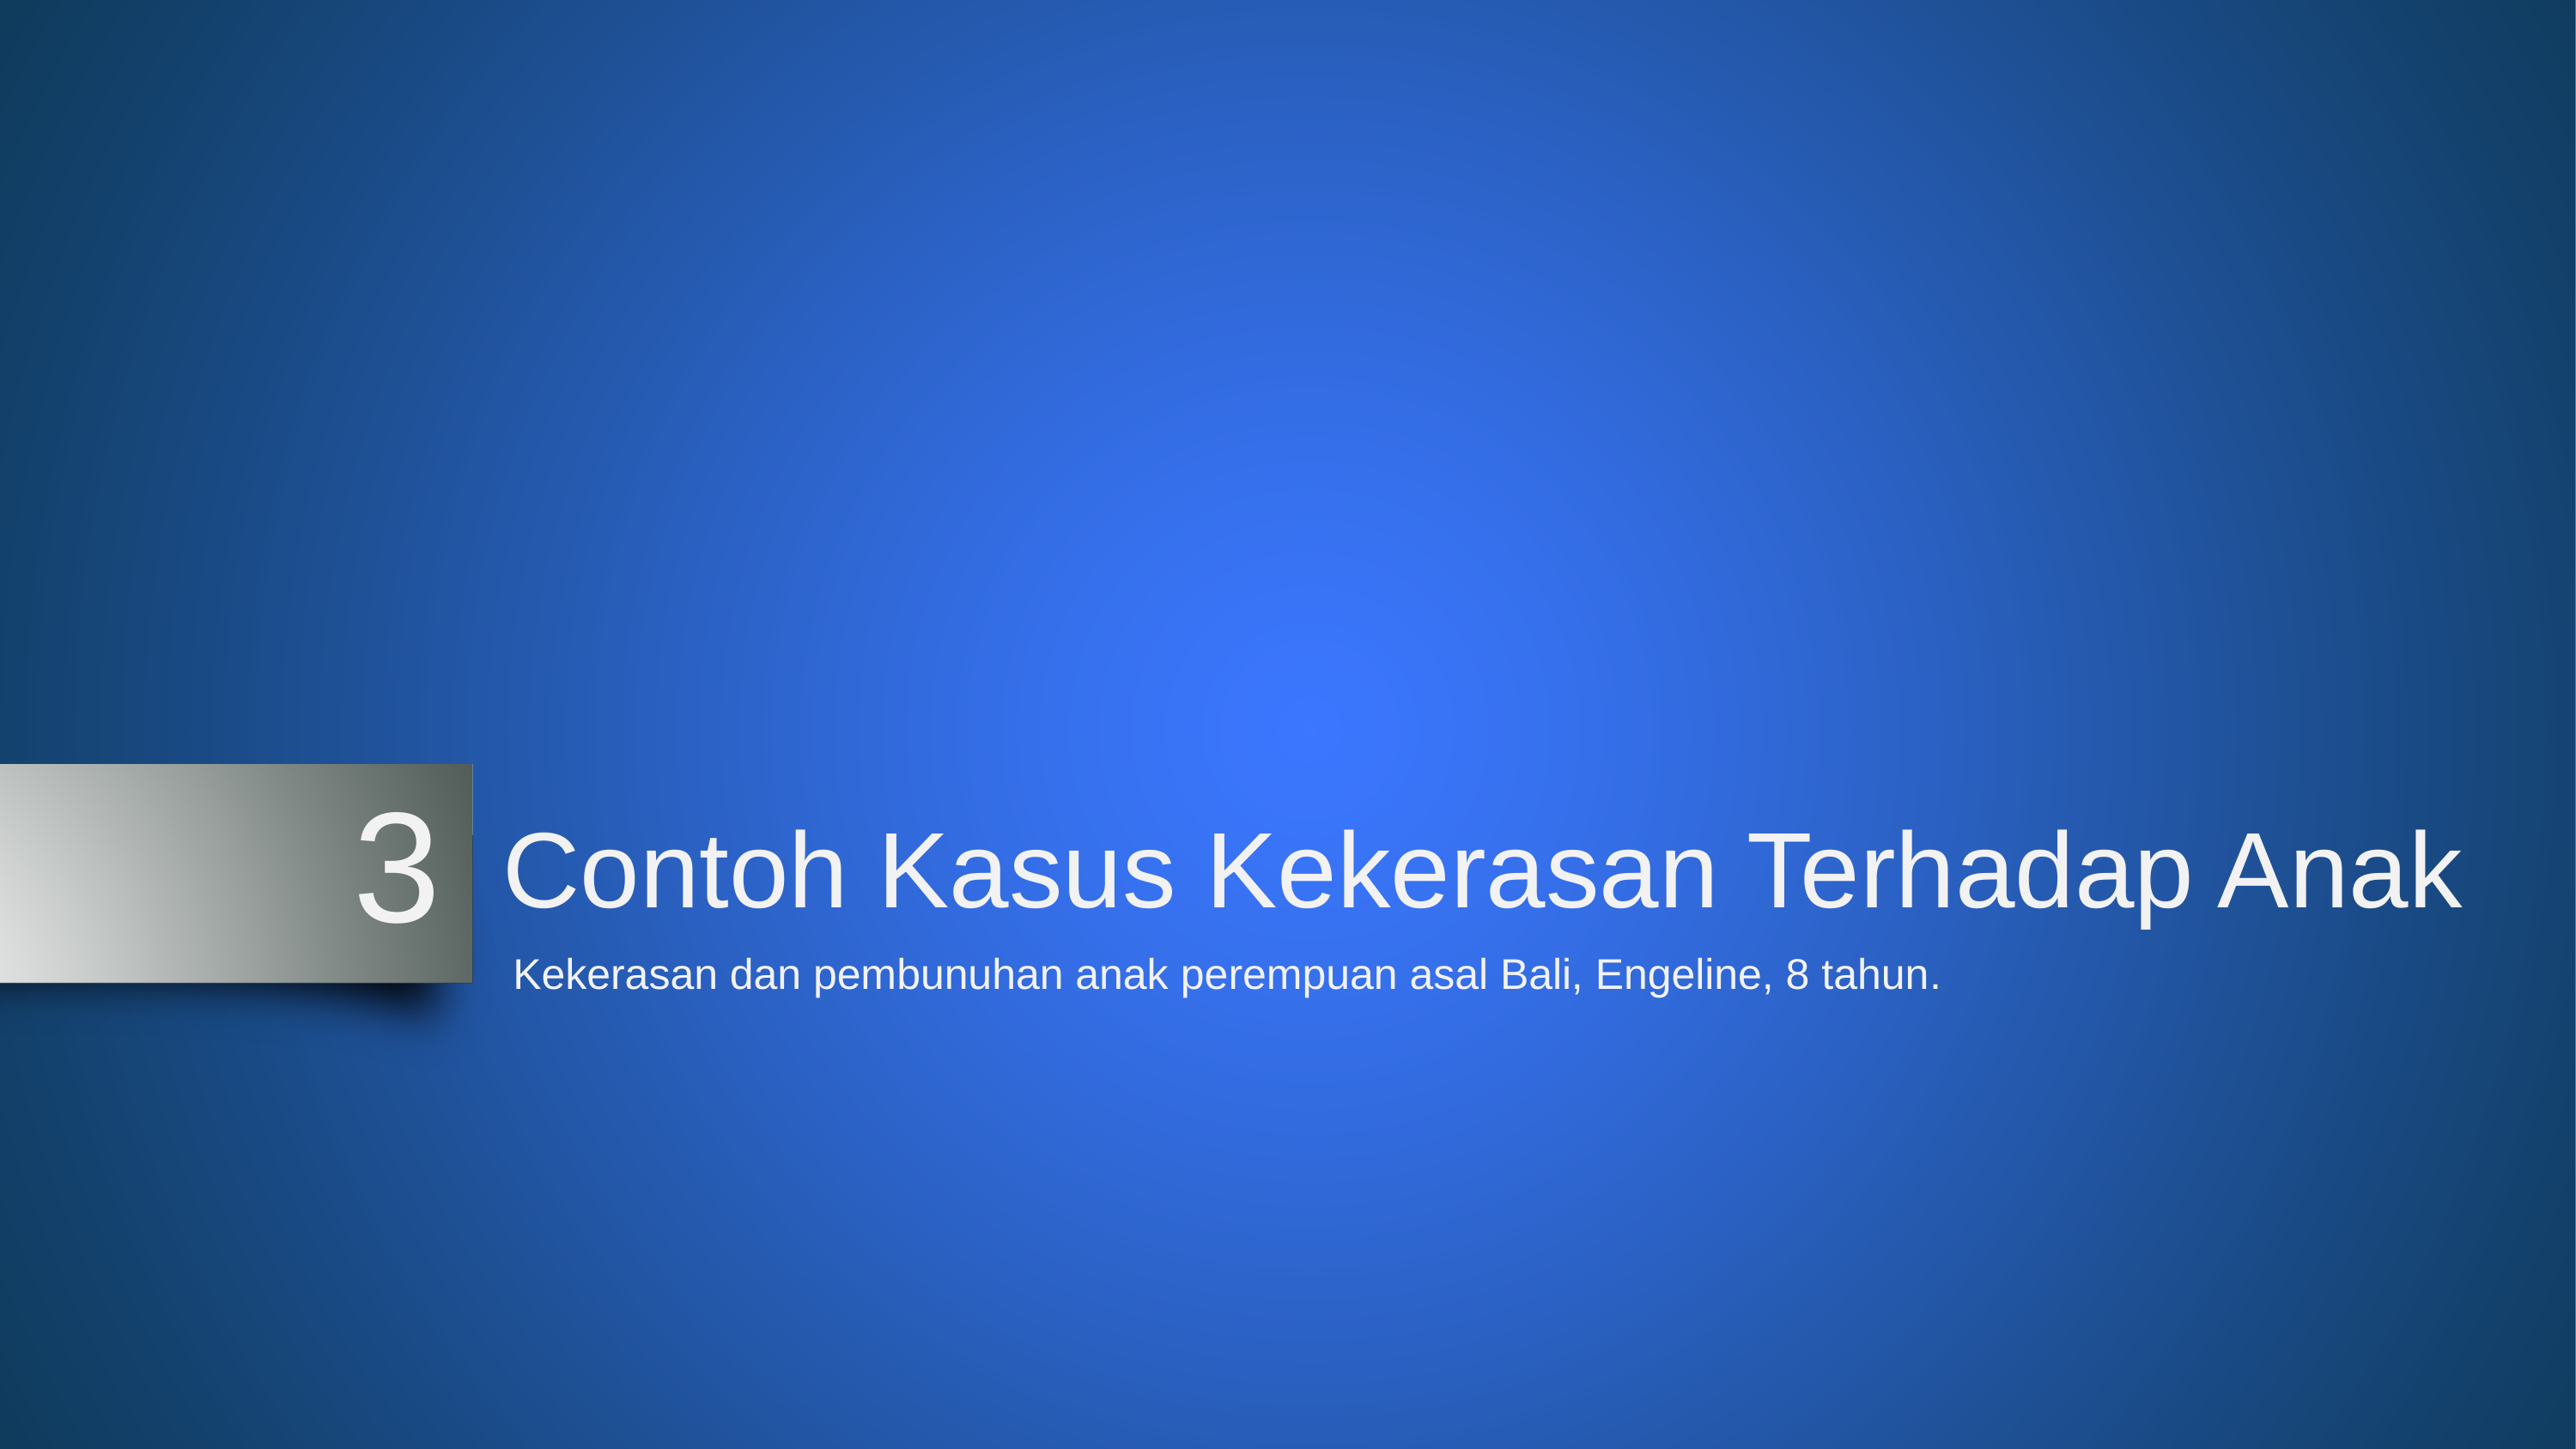

# Contoh Kasus Kekerasan Terhadap Anak
3
Kekerasan dan pembunuhan anak perempuan asal Bali, Engeline, 8 tahun.